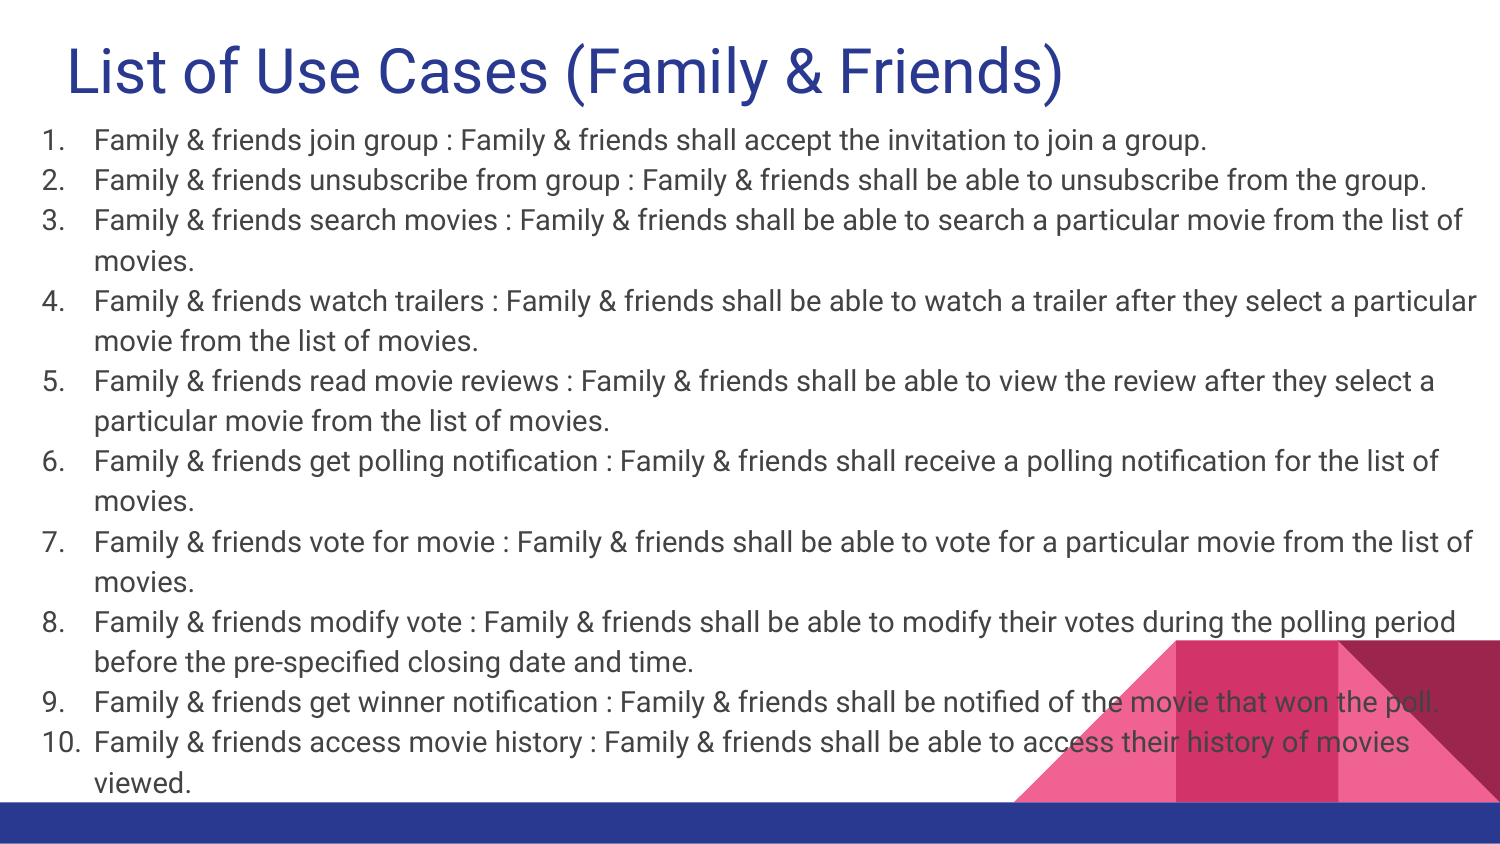

# List of Use Cases (Family & Friends)
Family & friends join group : Family & friends shall accept the invitation to join a group.
Family & friends unsubscribe from group : Family & friends shall be able to unsubscribe from the group.
Family & friends search movies : Family & friends shall be able to search a particular movie from the list of movies.
Family & friends watch trailers : Family & friends shall be able to watch a trailer after they select a particular movie from the list of movies.
Family & friends read movie reviews : Family & friends shall be able to view the review after they select a particular movie from the list of movies.
Family & friends get polling notification : Family & friends shall receive a polling notification for the list of movies.
Family & friends vote for movie : Family & friends shall be able to vote for a particular movie from the list of movies.
Family & friends modify vote : Family & friends shall be able to modify their votes during the polling period before the pre-specified closing date and time.
Family & friends get winner notification : Family & friends shall be notified of the movie that won the poll.
Family & friends access movie history : Family & friends shall be able to access their history of movies viewed.